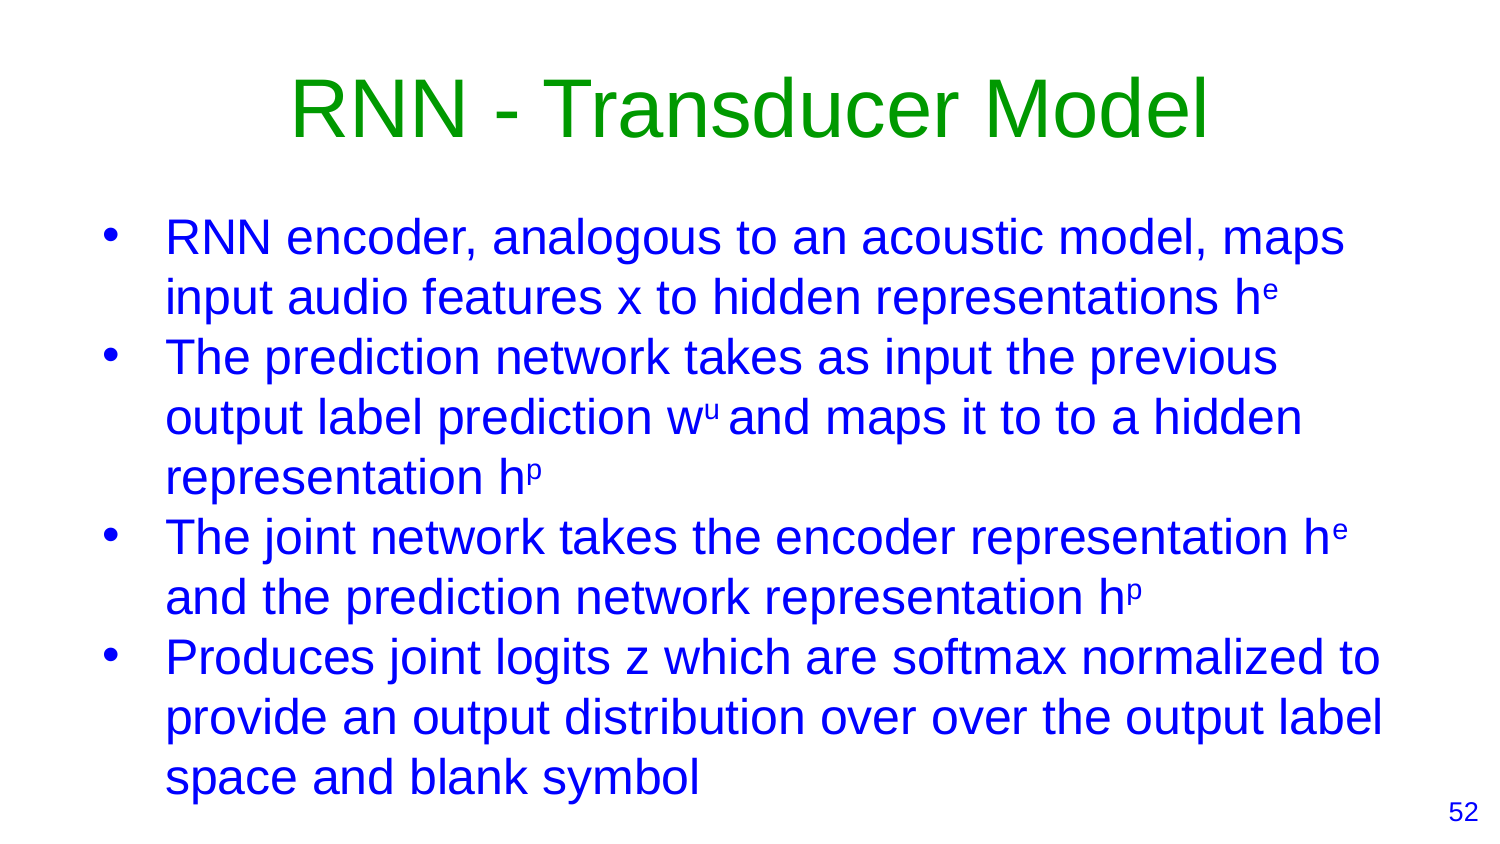

# RNN - Transducer Model
RNN encoder, analogous to an acoustic model, maps input audio features x to hidden representations he
The prediction network takes as input the previous output label prediction wu and maps it to to a hidden representation hp
The joint network takes the encoder representation he and the prediction network representation hp
Produces joint logits z which are softmax normalized to provide an output distribution over over the output label space and blank symbol
52